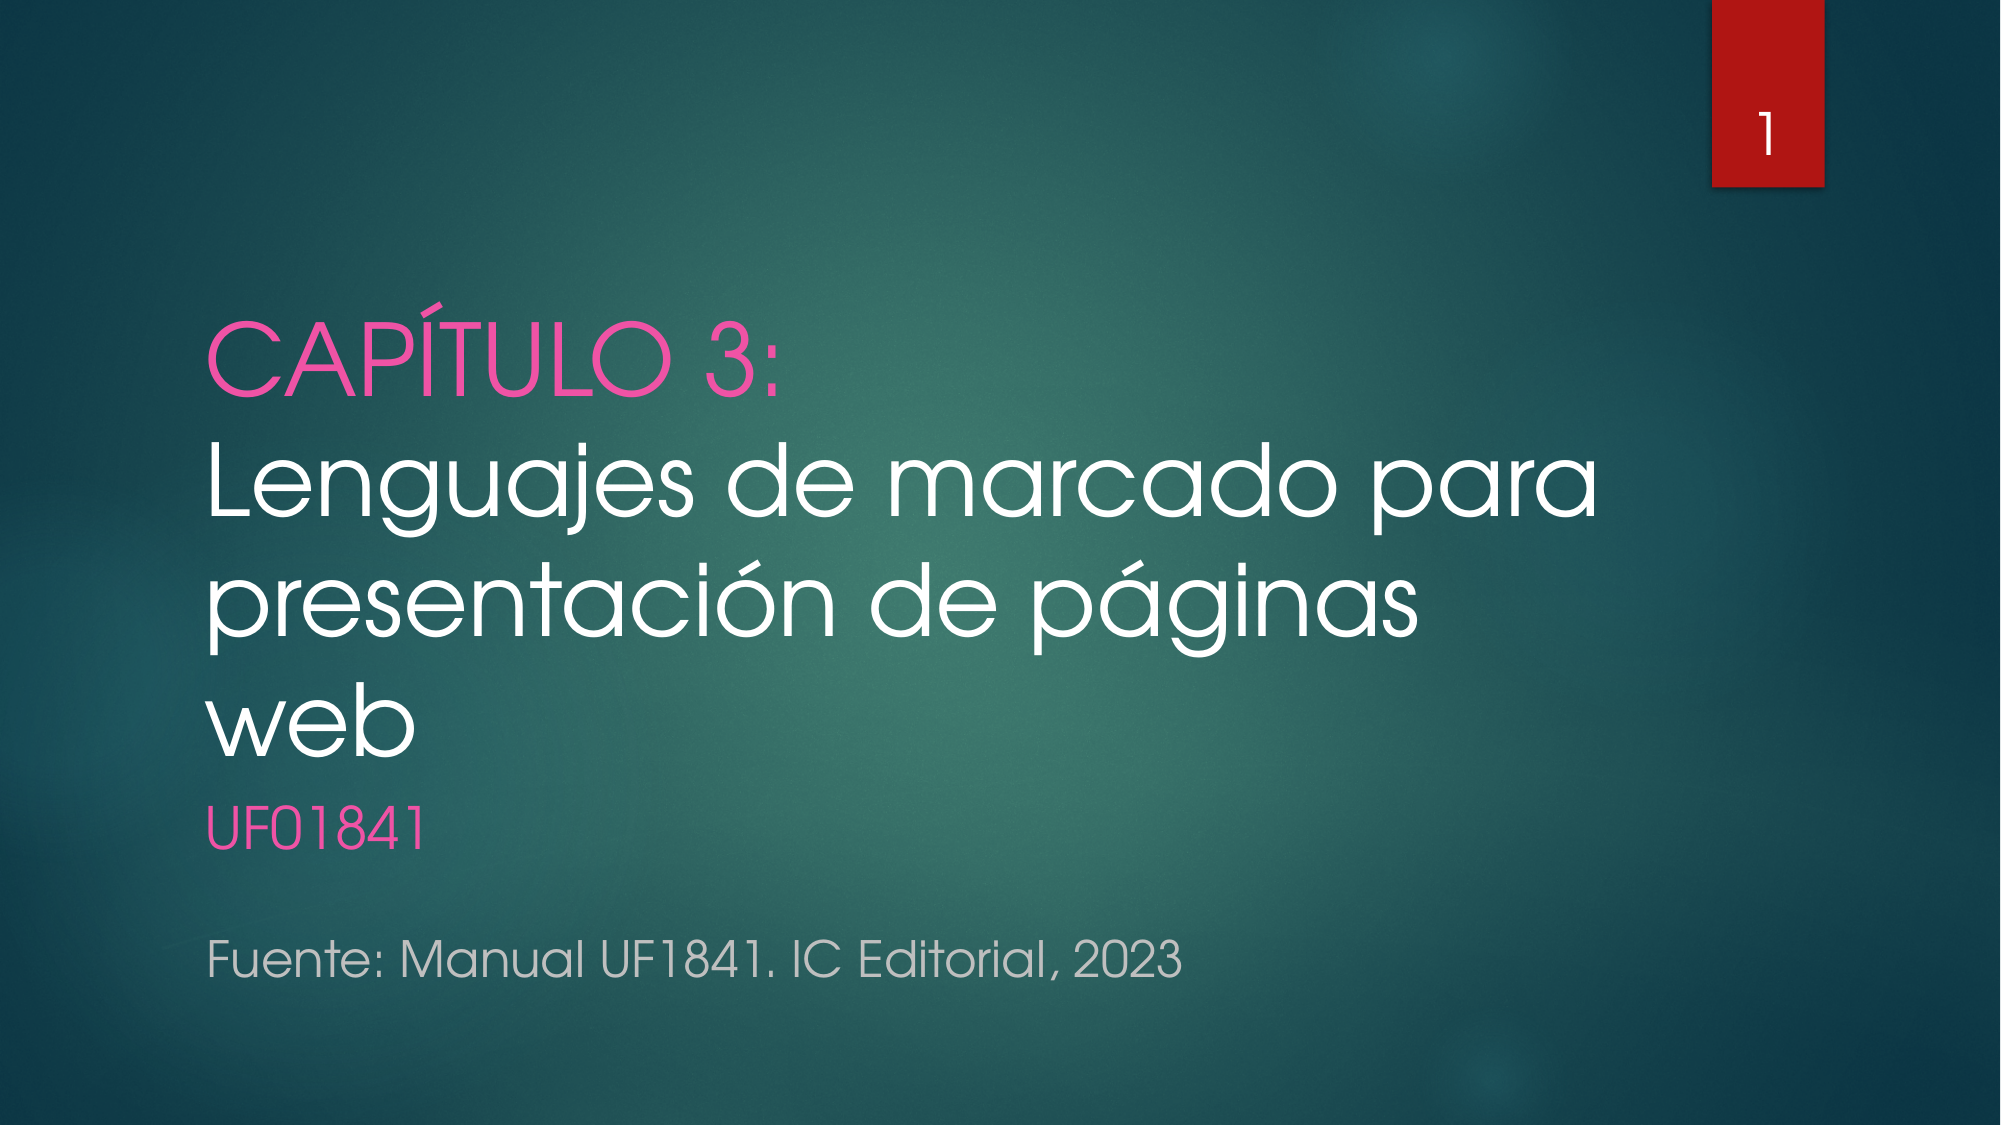

1
# CAPÍTULO 3: Lenguajes de marcado para presentación de páginas web
UF01841
Fuente: Manual UF1841. IC Editorial, 2023